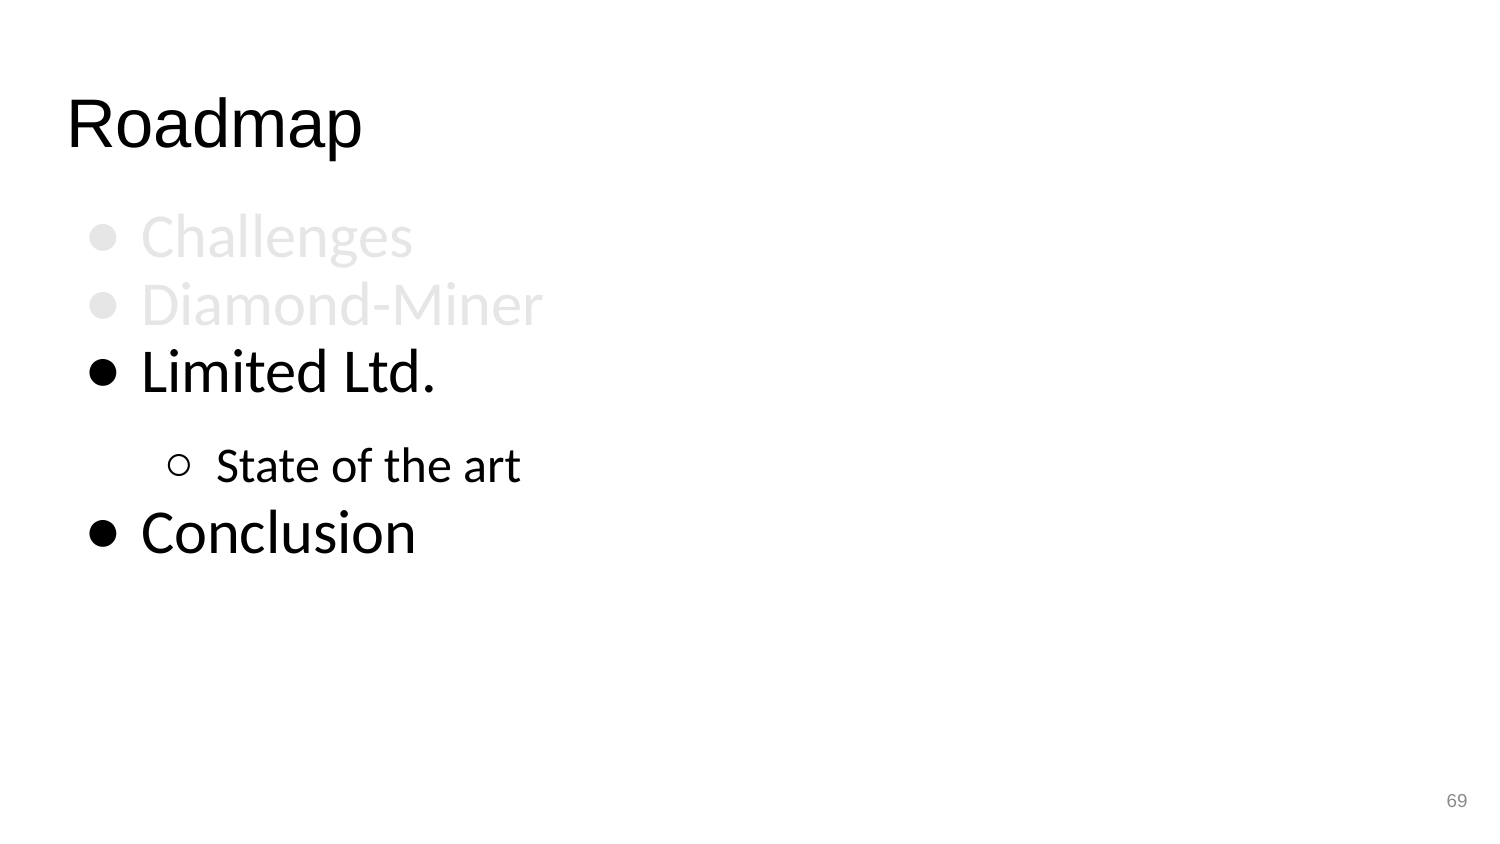

# Roadmap
Challenges
Diamond-Miner
Limited Ltd.
State of the art
Conclusion

69